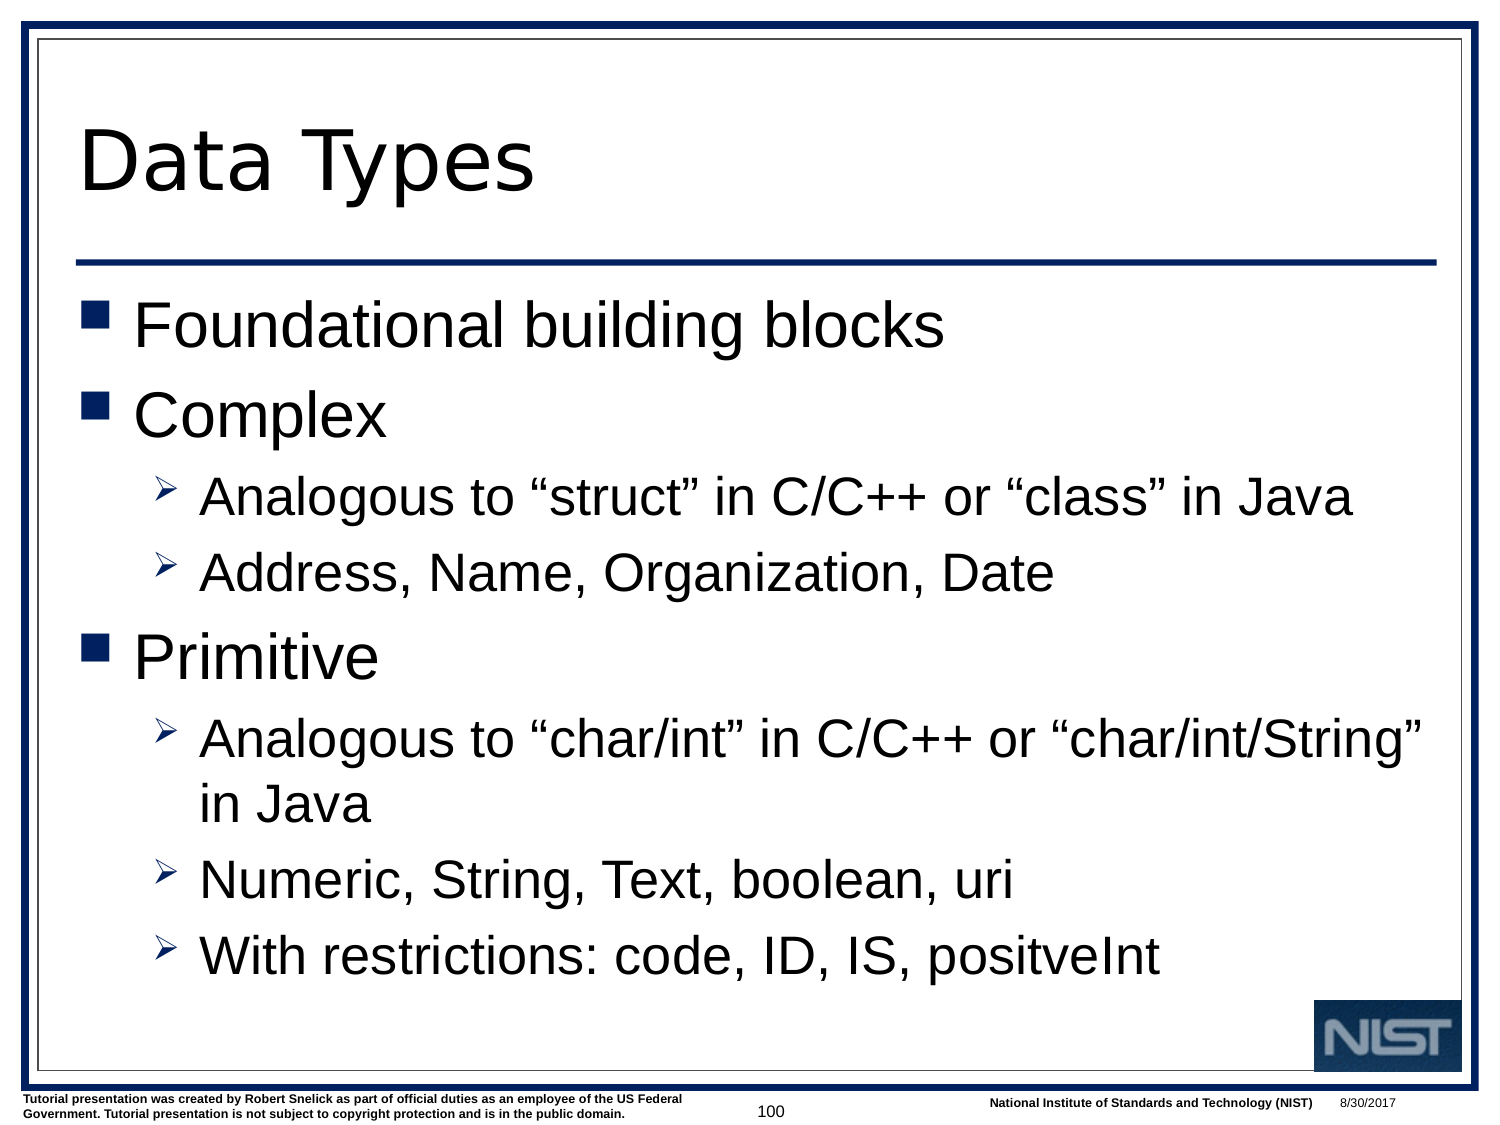

# Data Types
Foundational building blocks
Complex
Analogous to “struct” in C/C++ or “class” in Java
Address, Name, Organization, Date
Primitive
Analogous to “char/int” in C/C++ or “char/int/String” in Java
Numeric, String, Text, boolean, uri
With restrictions: code, ID, IS, positveInt

100
8/30/2017